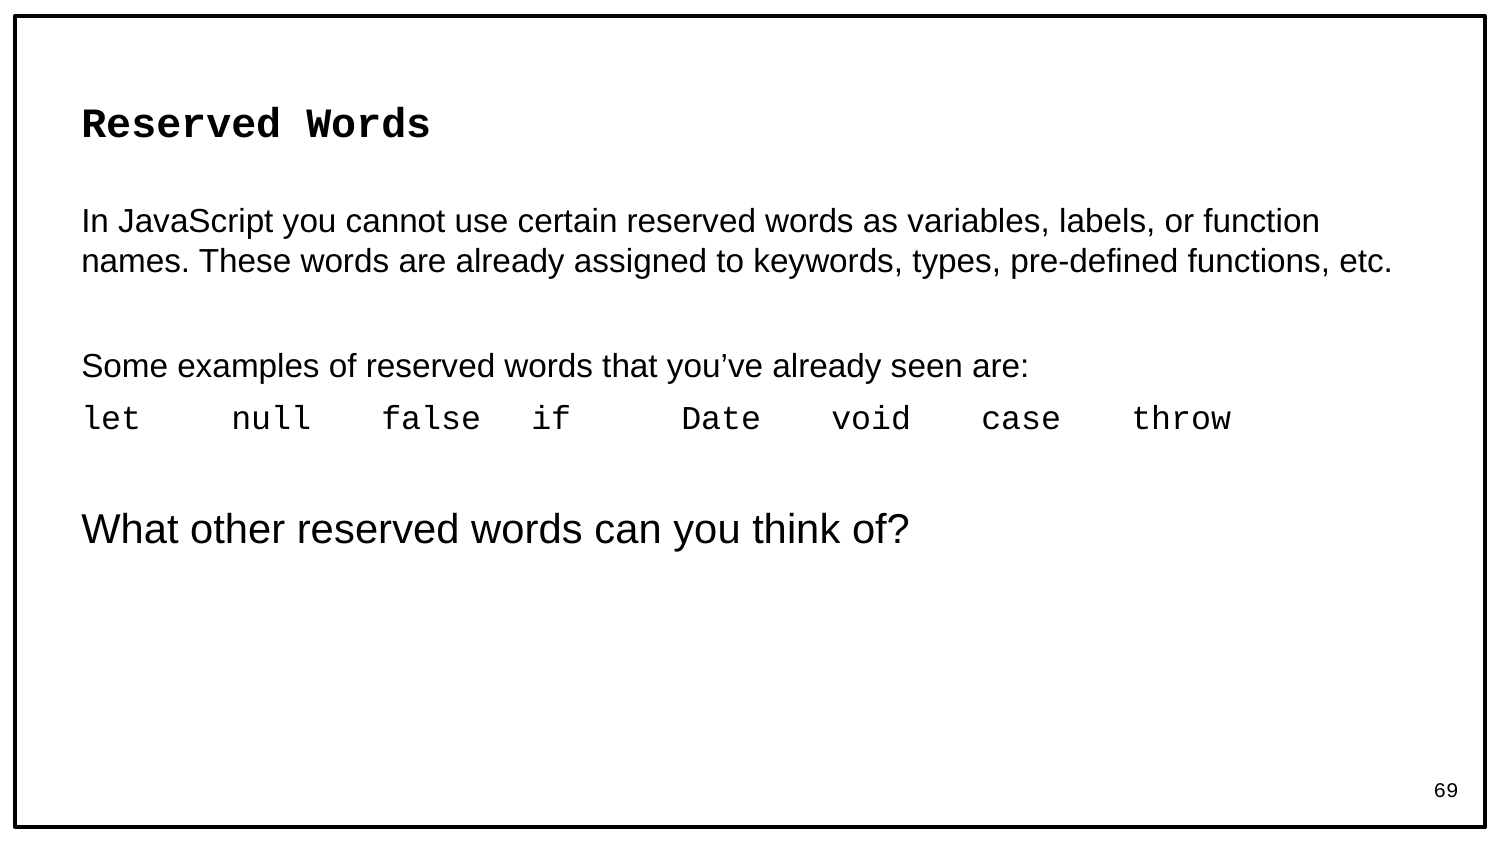

# Reserved Words
In JavaScript you cannot use certain reserved words as variables, labels, or function names. These words are already assigned to keywords, types, pre-defined functions, etc.

Some examples of reserved words that you’ve already seen are:
let	null	false	if	Date	void	case	throw

What other reserved words can you think of?
69